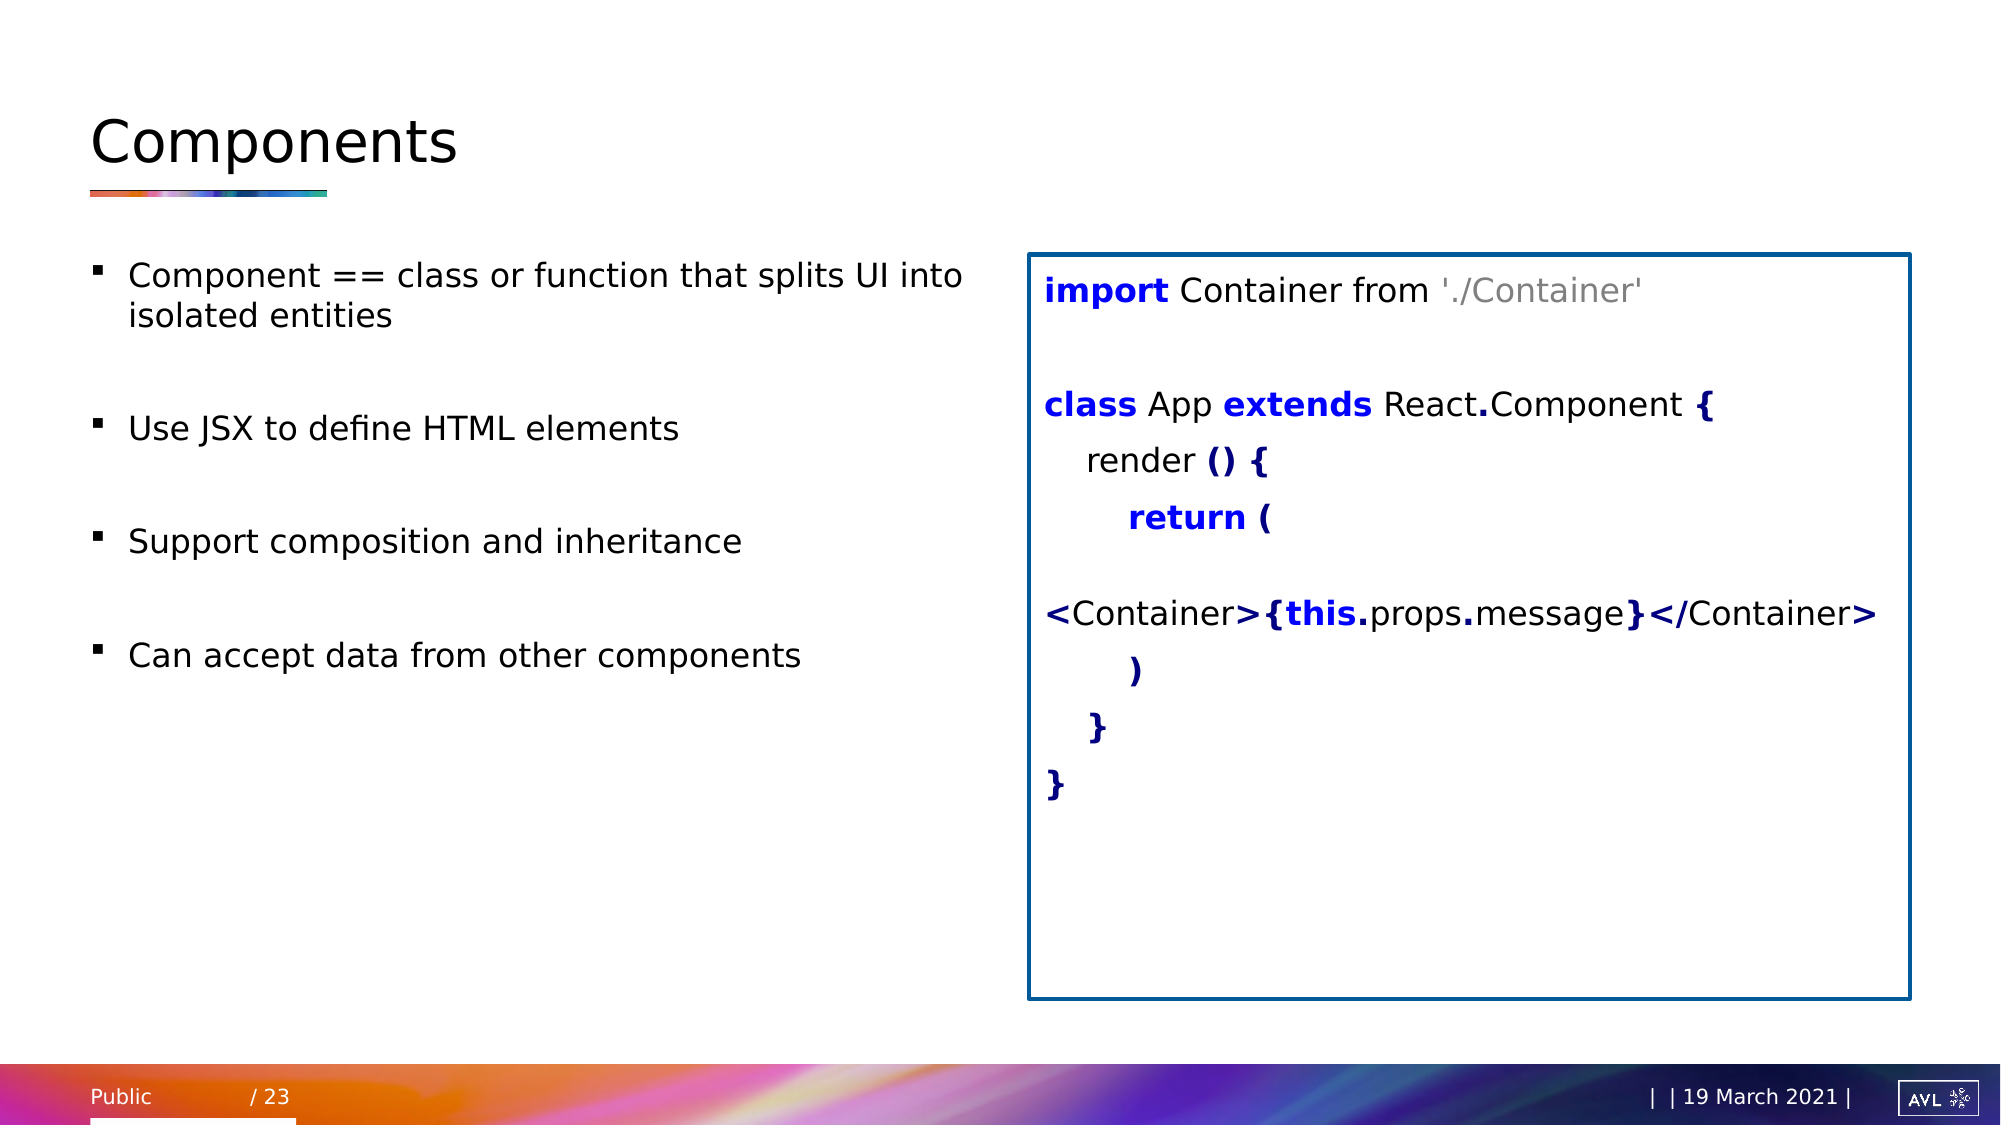

# Components
Component == class or function that splits UI into isolated entities

Use JSX to define HTML elements

Support composition and inheritance

Can accept data from other components
import Container from './Container'

class App extends React.Component {
    render () {
        return (
  <Container>{this.props.message}</Container>
        )
    }
}